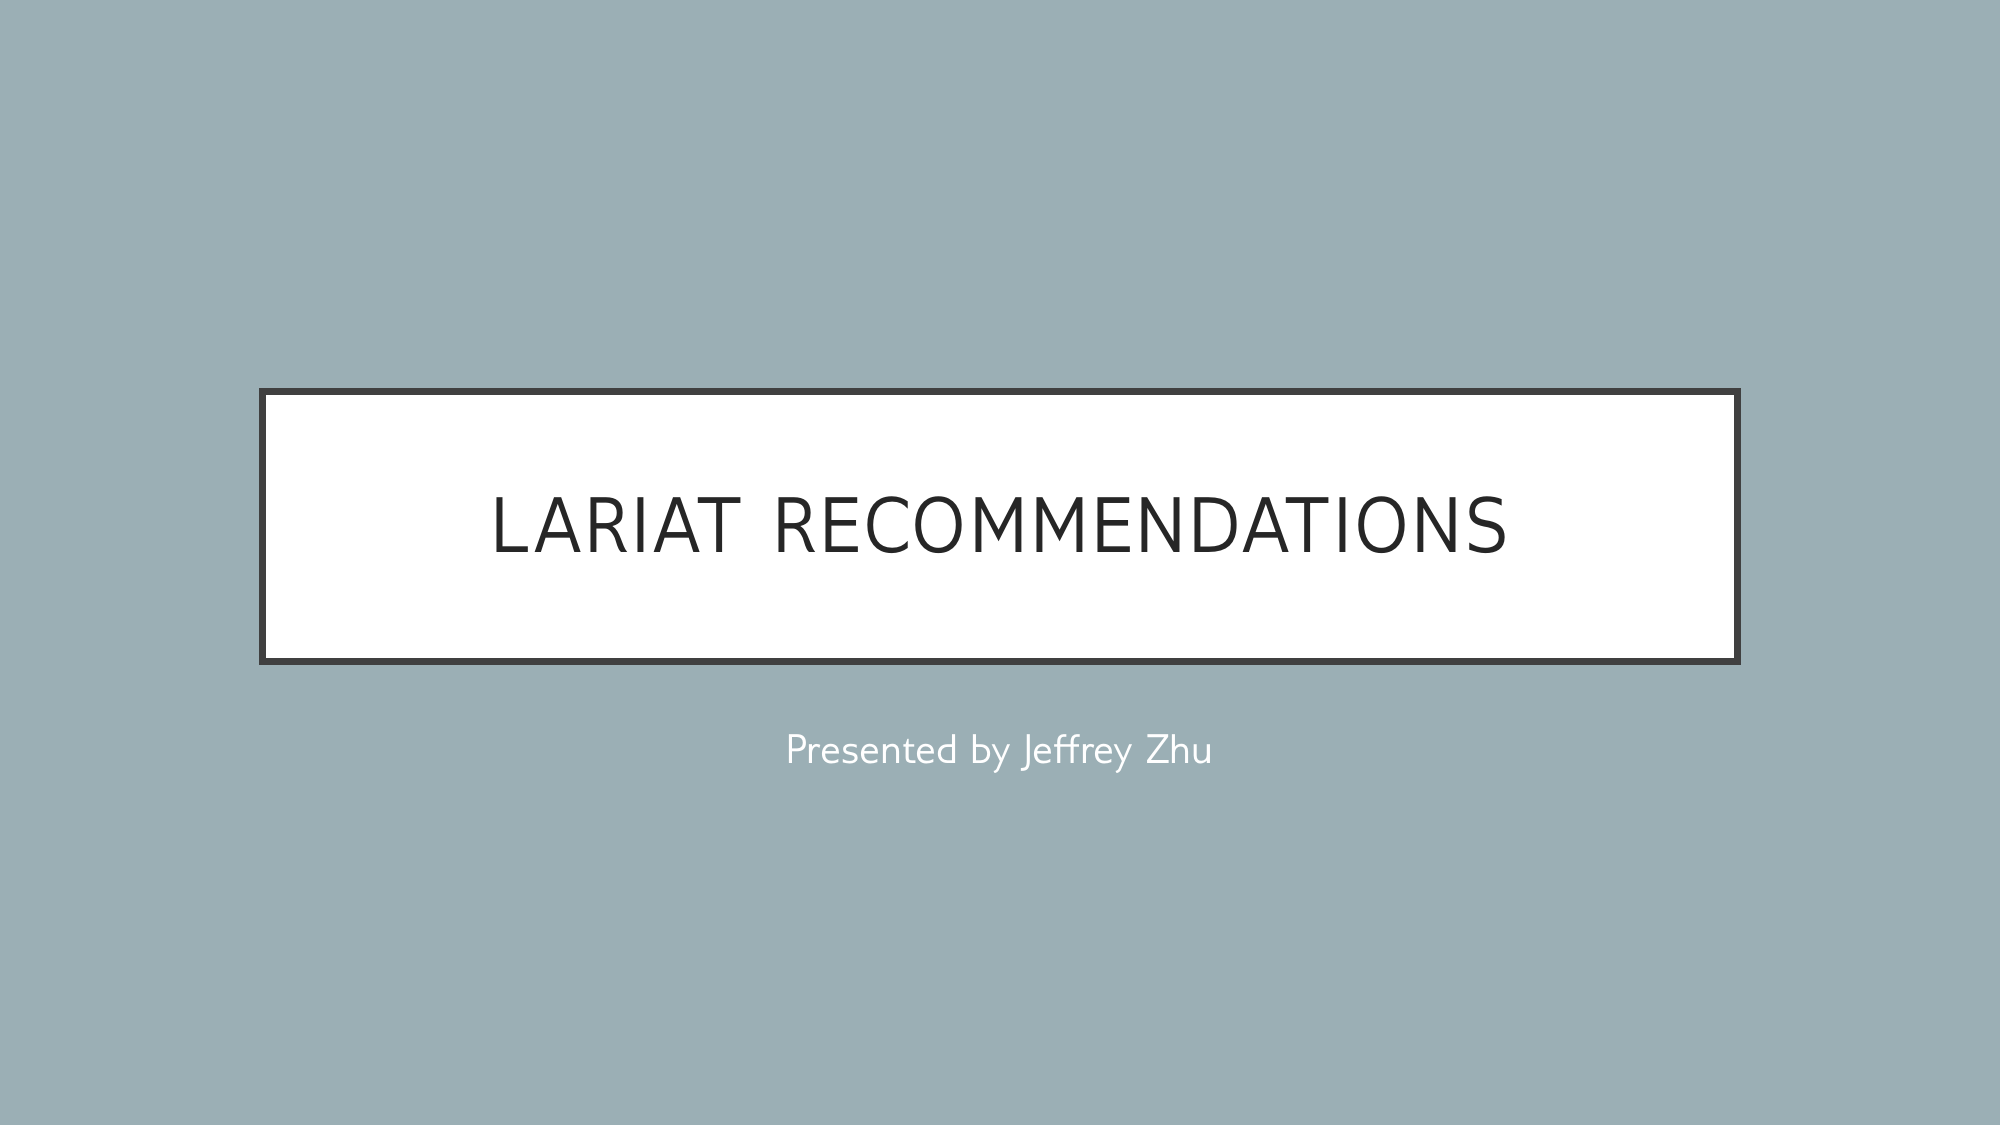

# Lariat Recommendations
Presented by Jeffrey Zhu